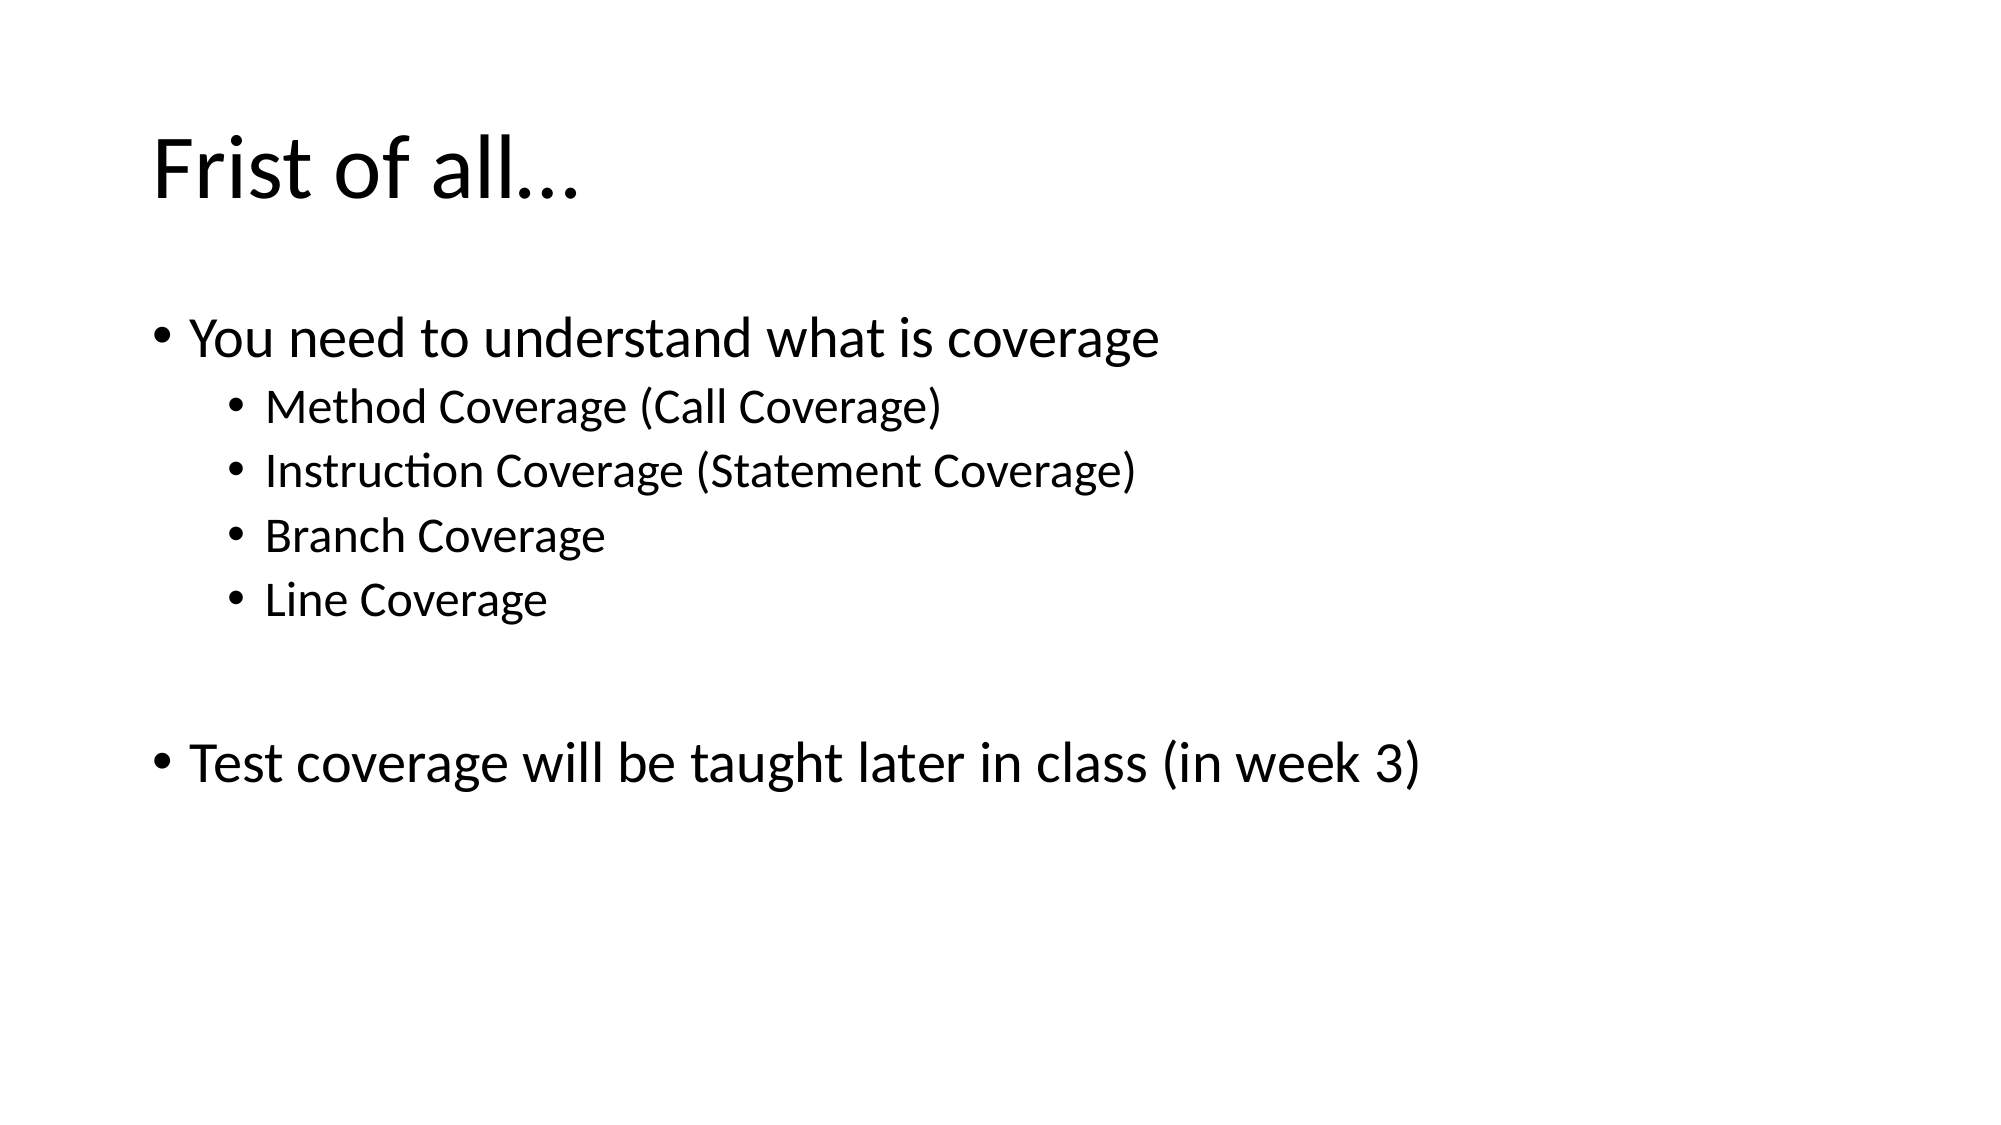

# Frist of all…
You need to understand what is coverage
Method Coverage (Call Coverage)
Instruction Coverage (Statement Coverage)
Branch Coverage
Line Coverage

Test coverage will be taught later in class (in week 3)